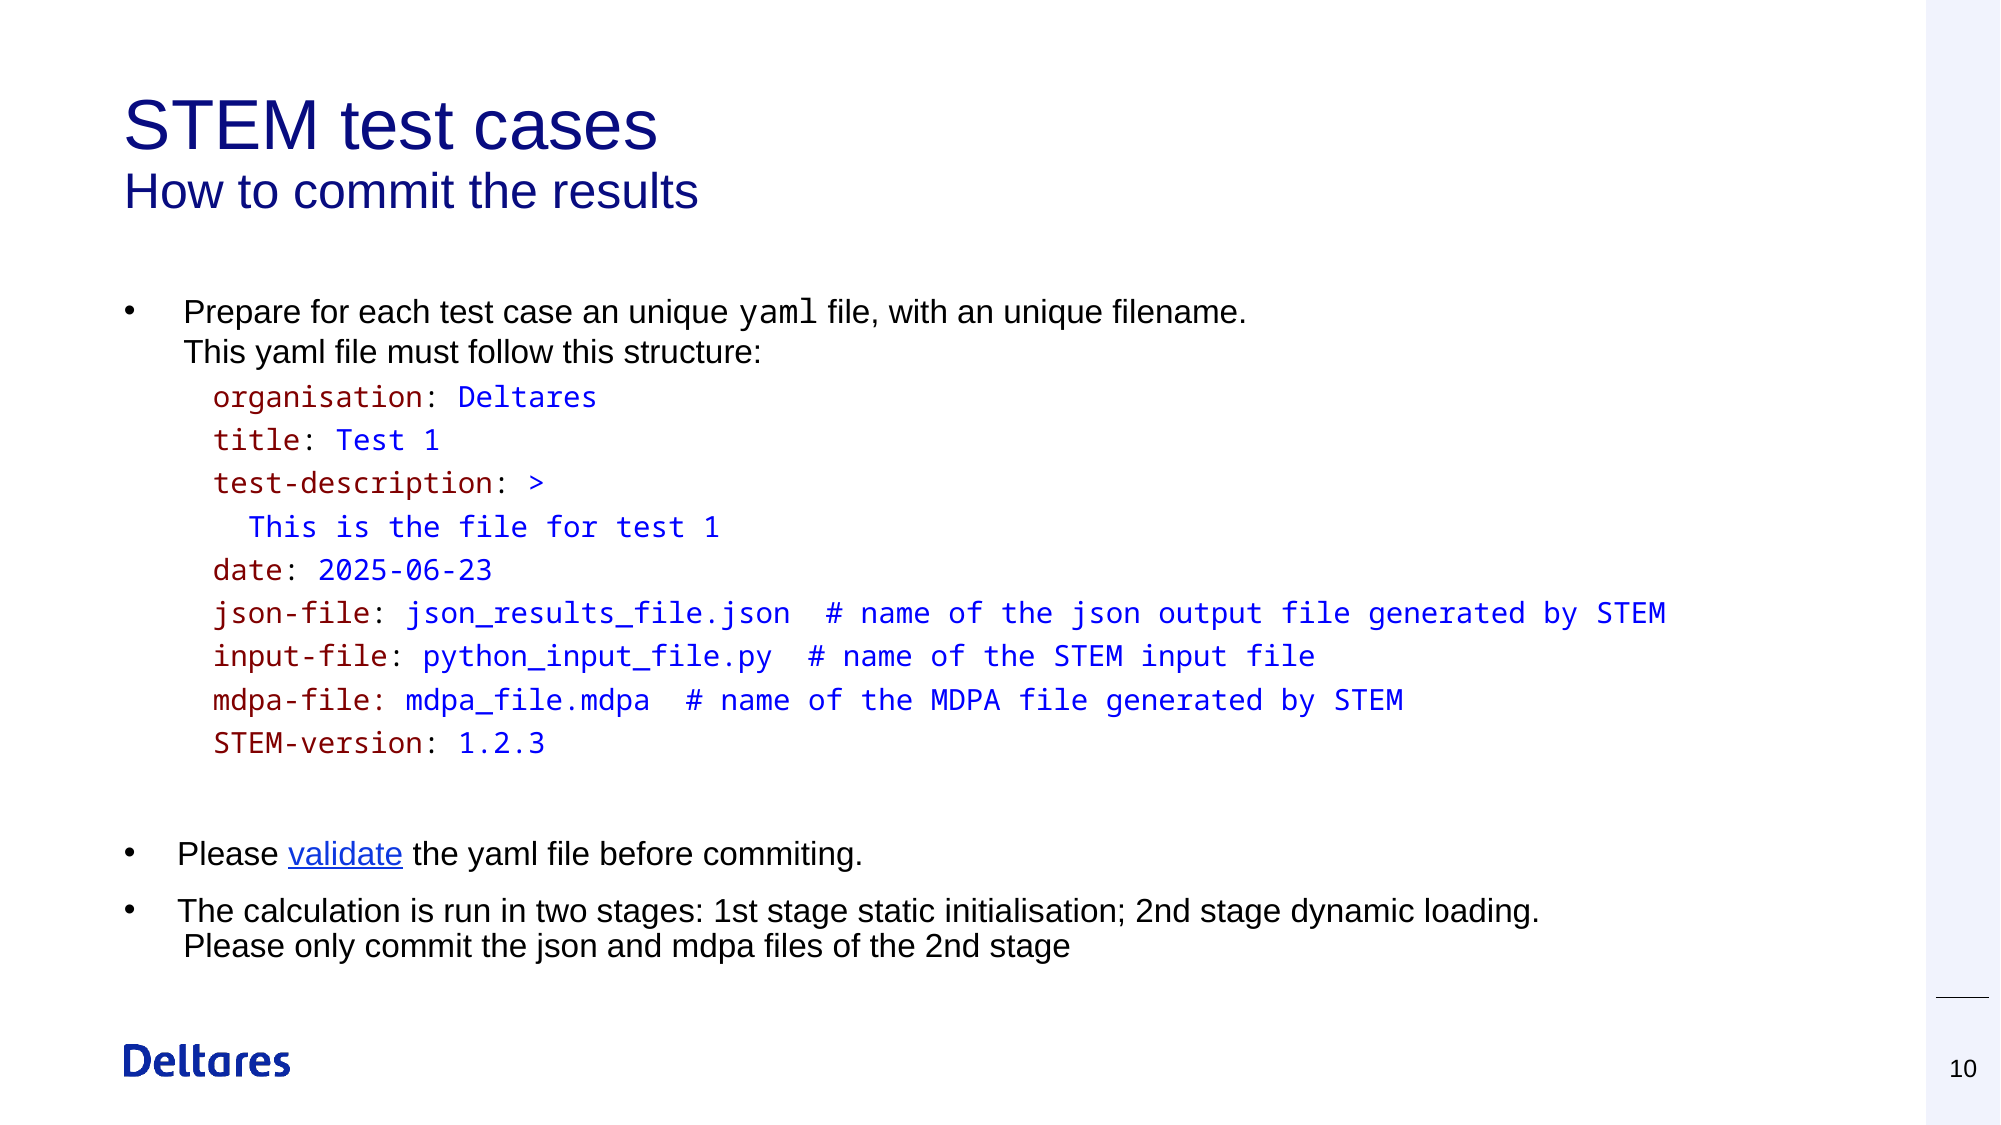

# STEM test cases How to commit the results
Prepare for each test case an unique yaml file, with an unique filename.
This yaml file must follow this structure:
organisation: Deltares
title: Test 1
test-description: >
  This is the file for test 1
date: 2025-06-23
json-file: json_results_file.json  # name of the json output file generated by STEM
input-file: python_input_file.py  # name of the STEM input file
mdpa-file: mdpa_file.mdpa  # name of the MDPA file generated by STEM
STEM-version: 1.2.3

Please validate the yaml file before commiting.
The calculation is run in two stages: 1st stage static initialisation; 2nd stage dynamic loading.
Please only commit the json and mdpa files of the 2nd stage
10